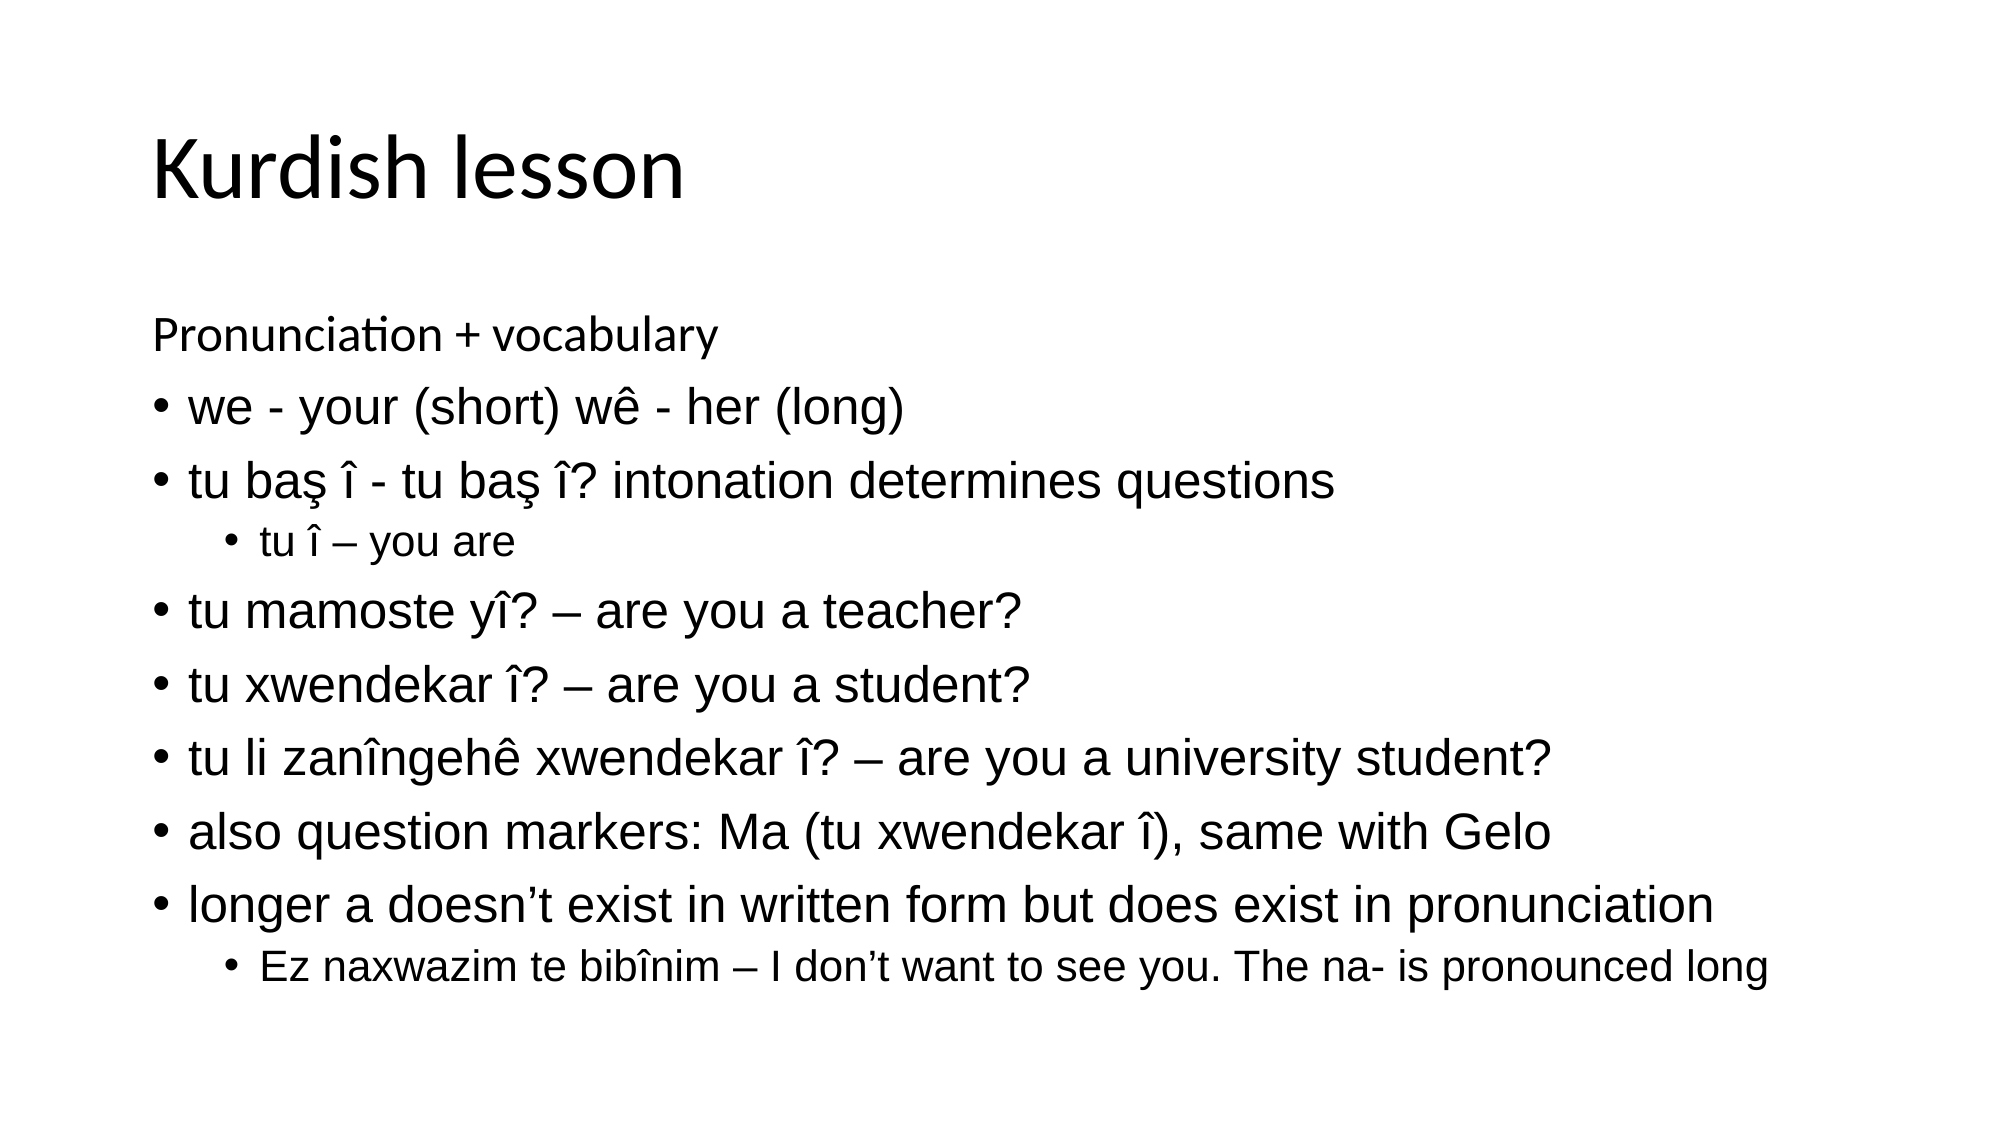

# Kurdish lesson
Pronunciation + vocabulary
we - your (short) wê - her (long)
tu baş î - tu baş î? intonation determines questions
tu î – you are
tu mamoste yî? – are you a teacher?
tu xwendekar î? – are you a student?
tu li zanîngehê xwendekar î? – are you a university student?
also question markers: Ma (tu xwendekar î), same with Gelo
longer a doesn’t exist in written form but does exist in pronunciation
Ez naxwazim te bibînim – I don’t want to see you. The na- is pronounced long